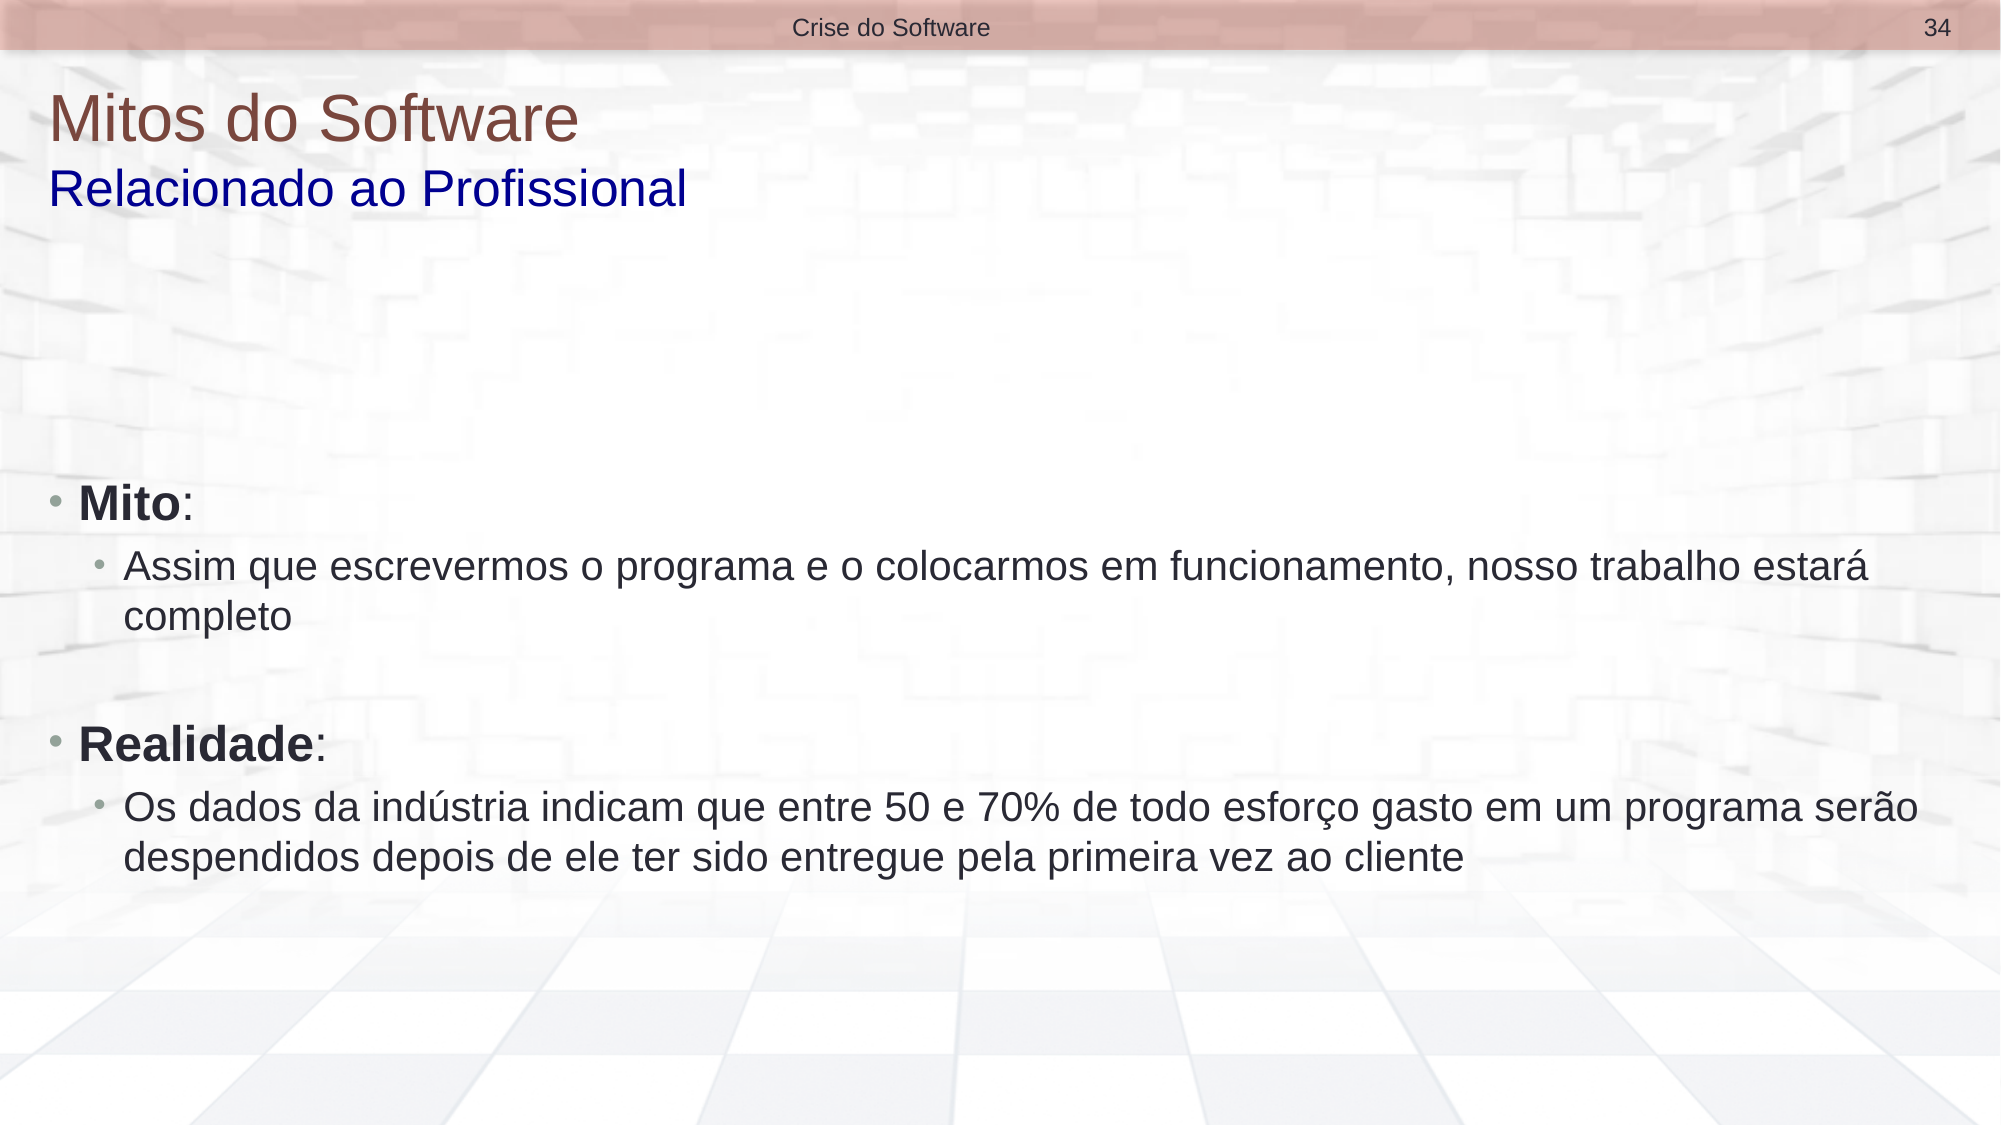

34
Crise do Software
# Mitos do Software Relacionado ao Profissional
Mito:
Assim que escrevermos o programa e o colocarmos em funcionamento, nosso trabalho estará completo

Realidade:
Os dados da indústria indicam que entre 50 e 70% de todo esforço gasto em um programa serão despendidos depois de ele ter sido entregue pela primeira vez ao cliente